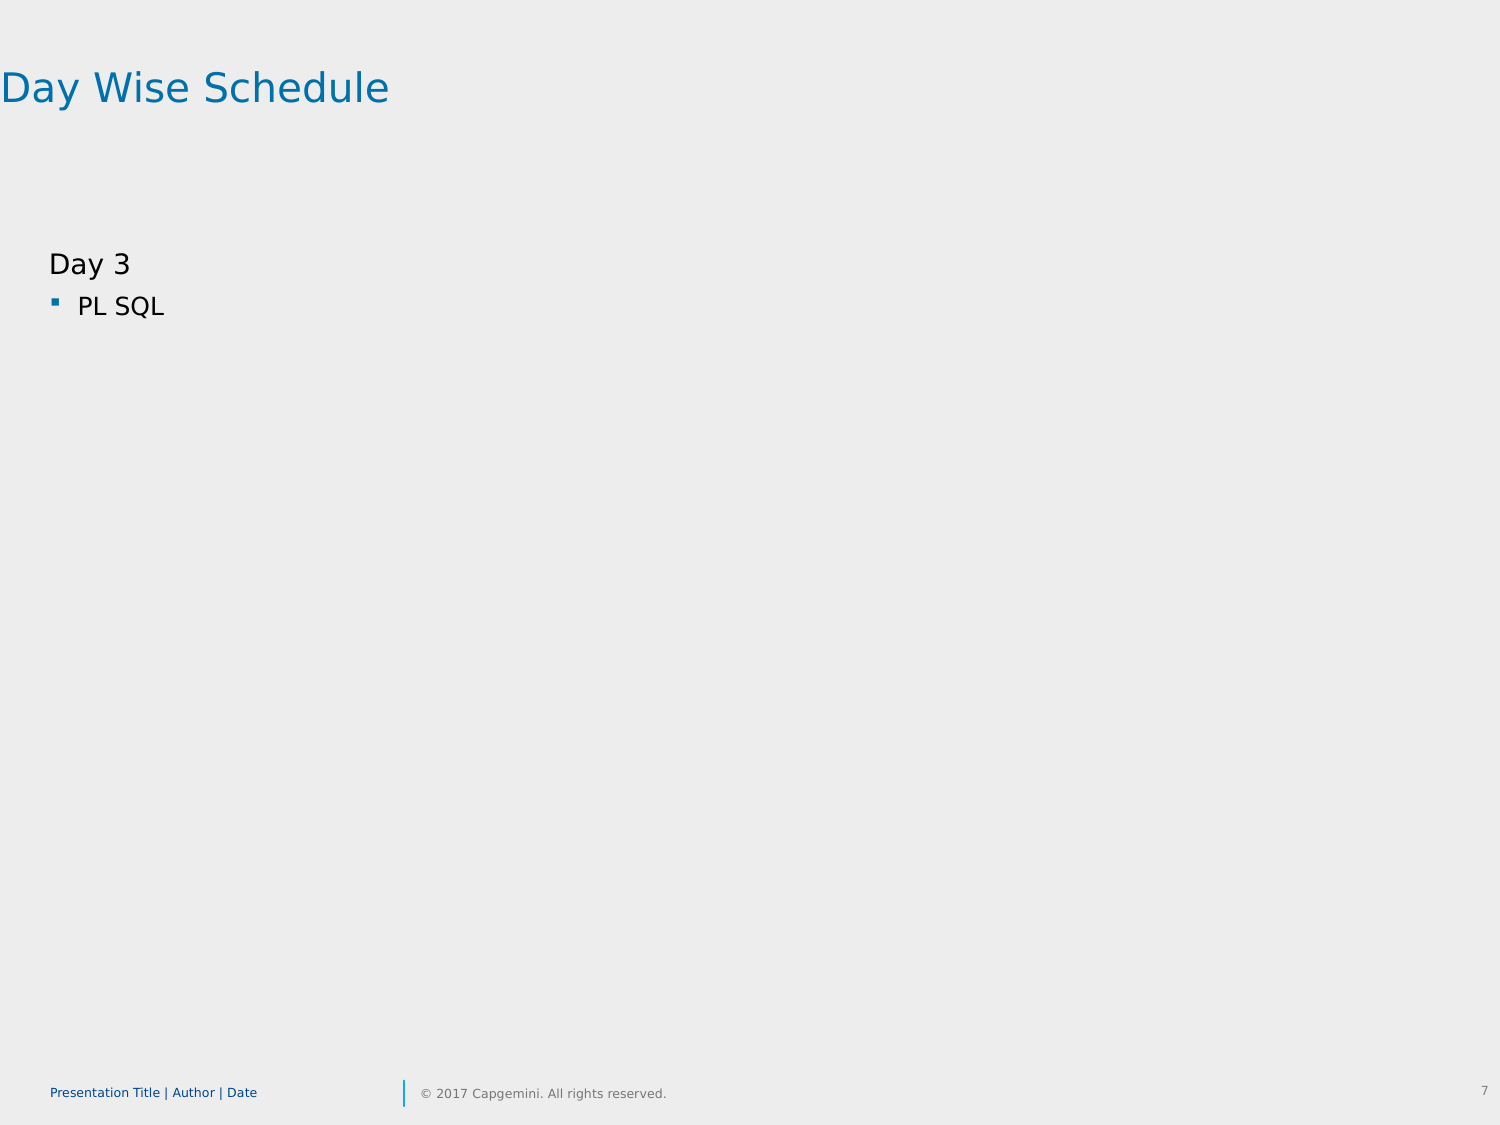

Day Wise Schedule
Day 3
PL SQL